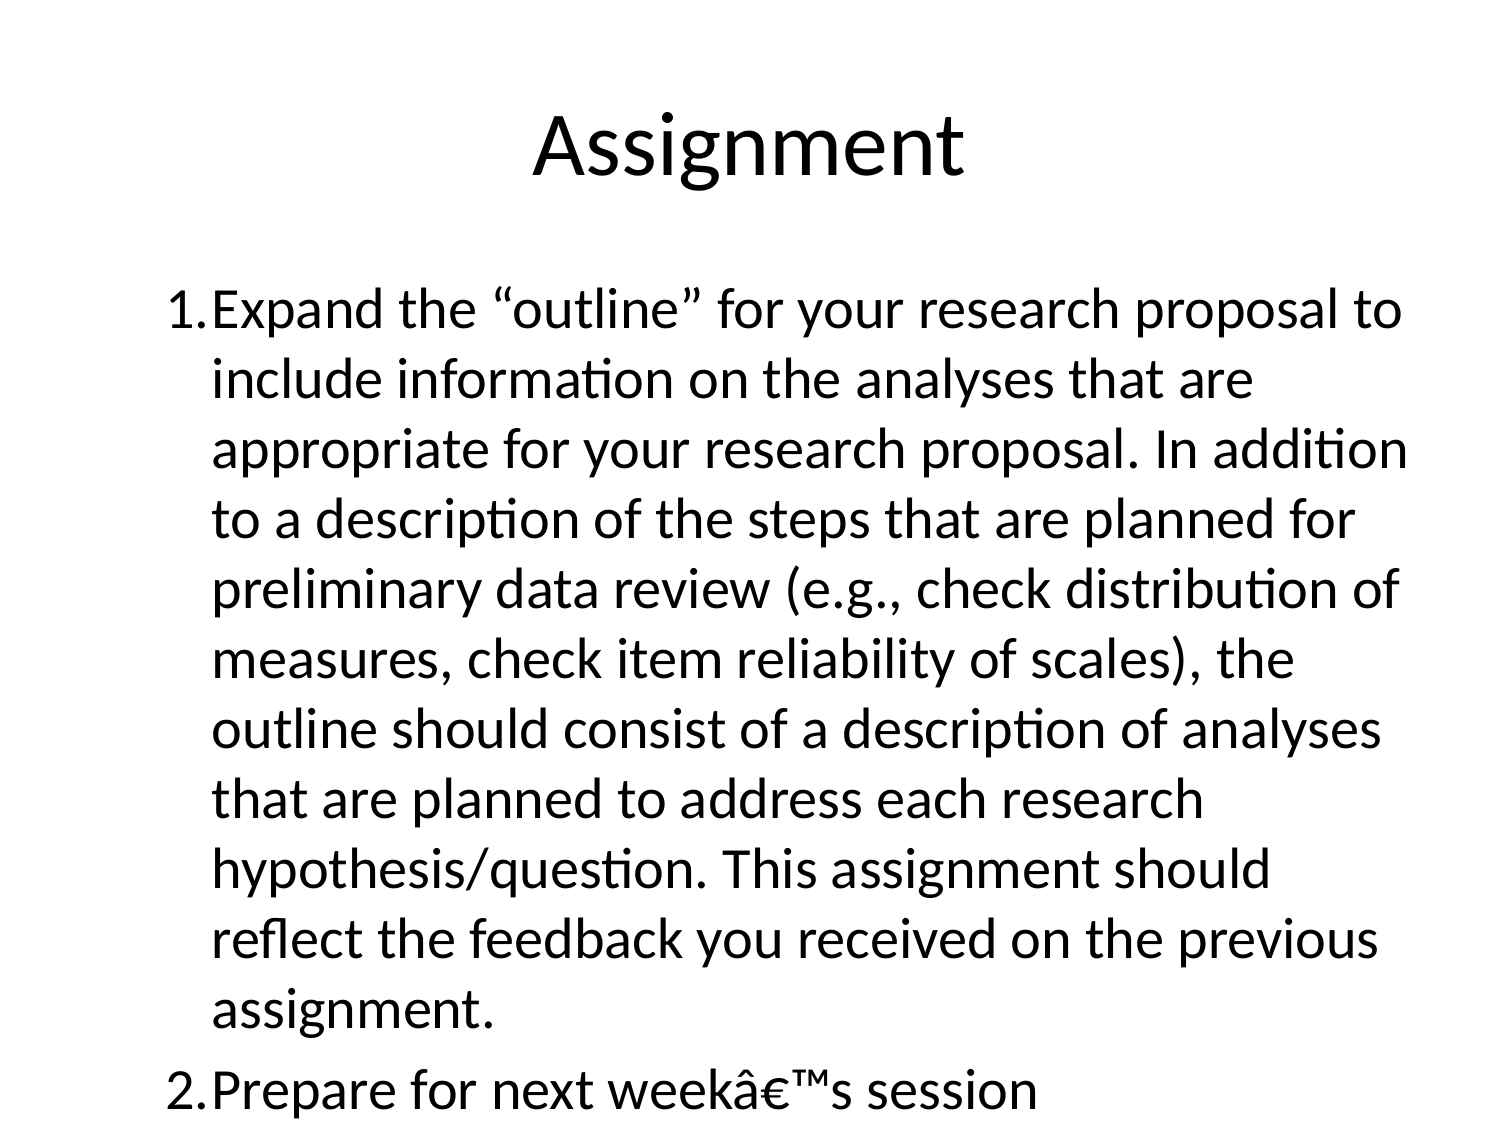

# Assignment
Expand the “outline” for your research proposal to include information on the analyses that are appropriate for your research proposal. In addition to a description of the steps that are planned for preliminary data review (e.g., check distribution of measures, check item reliability of scales), the outline should consist of a description of analyses that are planned to address each research hypothesis/question. This assignment should reflect the feedback you received on the previous assignment.
Prepare for next weekâ€™s session